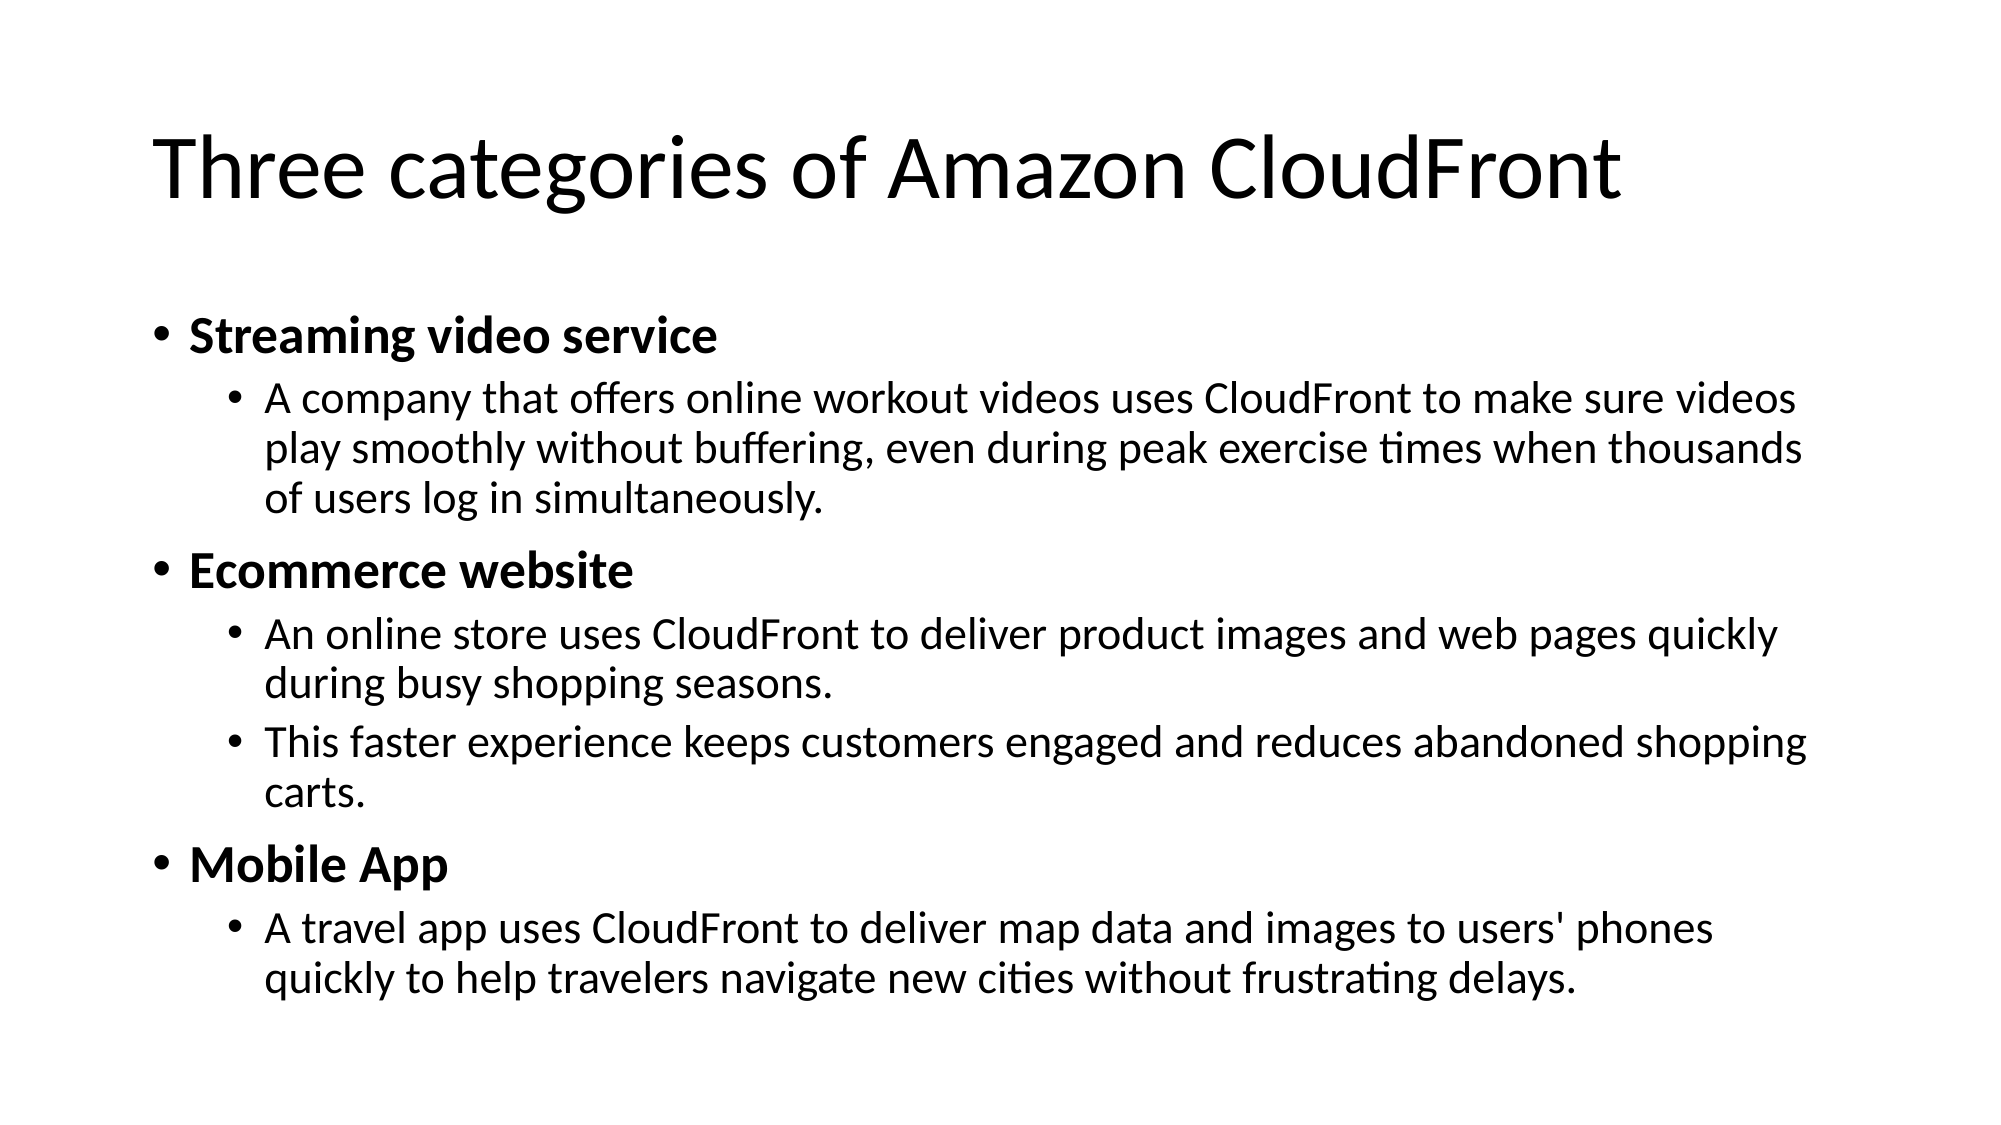

# Three categories of Amazon CloudFront
Streaming video service
A company that offers online workout videos uses CloudFront to make sure videos play smoothly without buffering, even during peak exercise times when thousands of users log in simultaneously.
Ecommerce website
An online store uses CloudFront to deliver product images and web pages quickly during busy shopping seasons.
This faster experience keeps customers engaged and reduces abandoned shopping carts.
Mobile App
A travel app uses CloudFront to deliver map data and images to users' phones quickly to help travelers navigate new cities without frustrating delays.